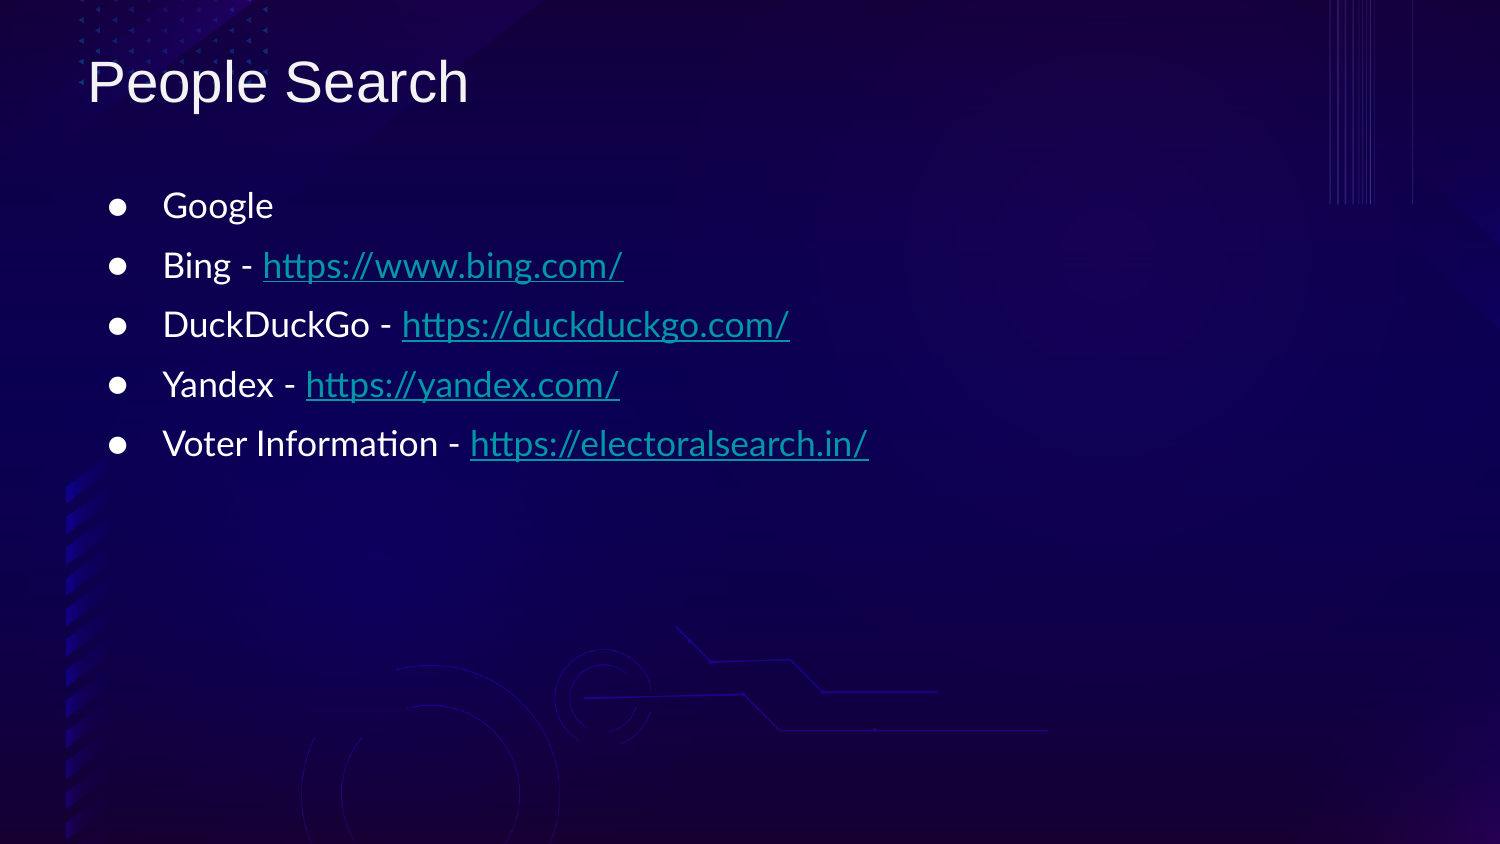

People Search
Google
Bing - https://www.bing.com/
DuckDuckGo - https://duckduckgo.com/
Yandex - https://yandex.com/
Voter Information - https://electoralsearch.in/